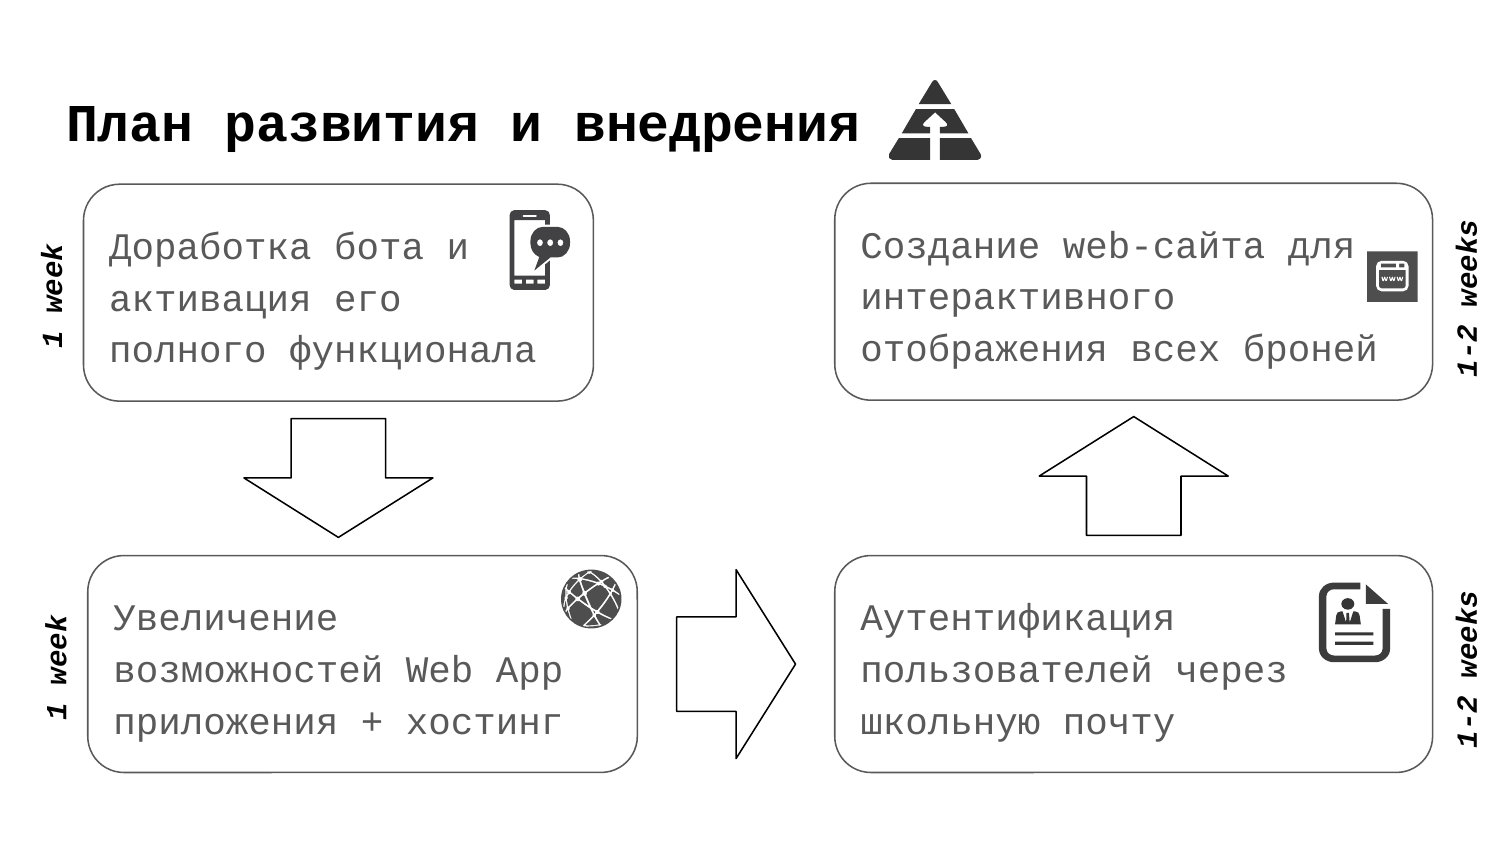

# План развития и внедрения

Создание web-сайта для интерактивного отображения всех броней
Доработка бота и активация его полного функционала

1 week
1-2 weeks

Увеличение возможностей Web App приложения + хостинг

Аутентификация пользователей через школьную почту

1 week
1-2 weeks